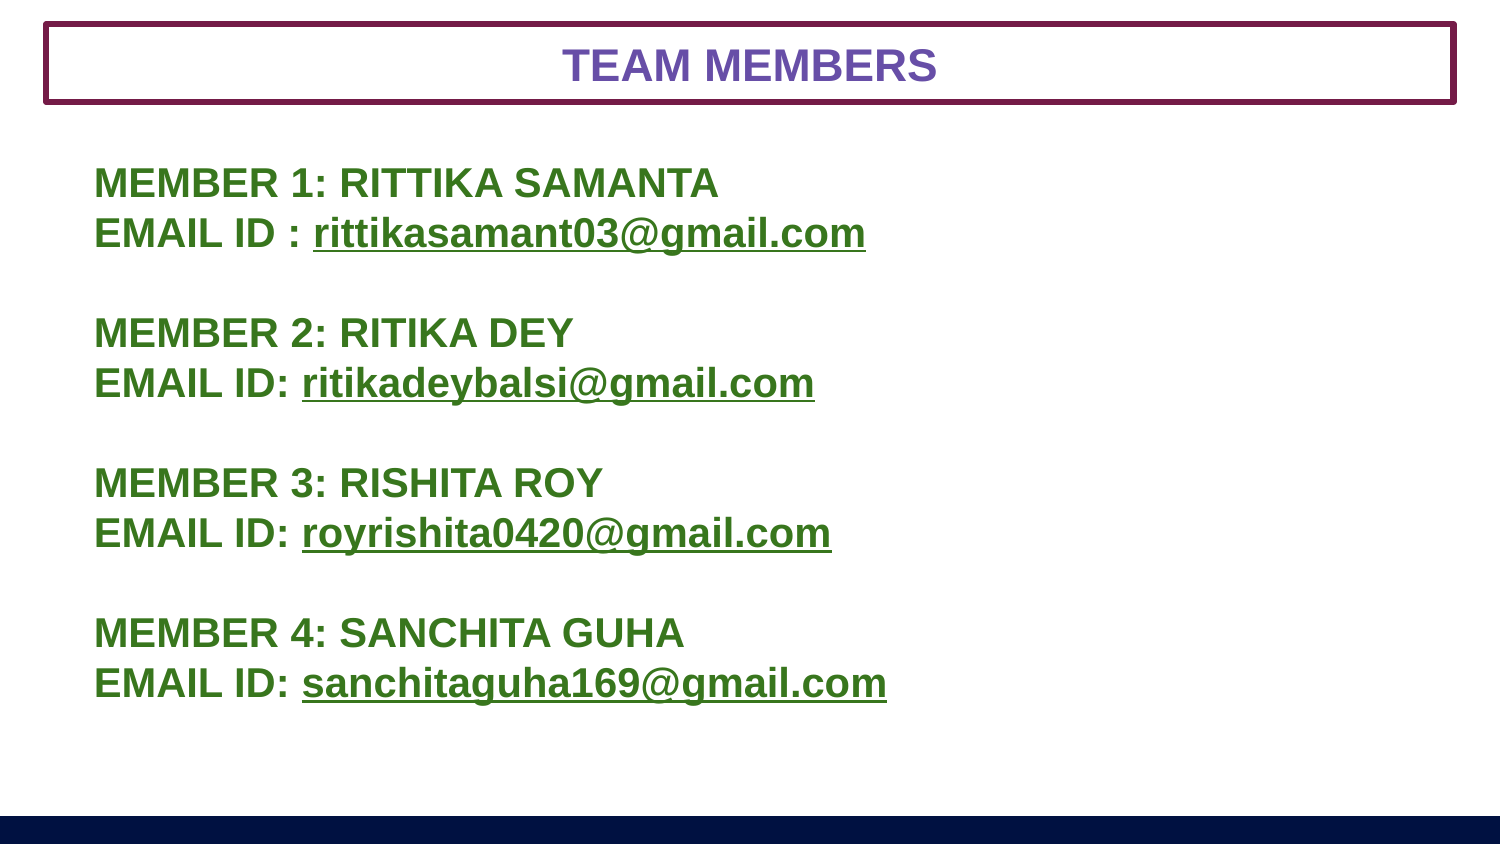

TEAM MEMBERS
MEMBER 1: RITTIKA SAMANTA
EMAIL ID : rittikasamant03@gmail.com

MEMBER 2: RITIKA DEY
EMAIL ID: ritikadeybalsi@gmail.com

MEMBER 3: RISHITA ROY
EMAIL ID: royrishita0420@gmail.com

MEMBER 4: SANCHITA GUHA
EMAIL ID: sanchitaguha169@gmail.com